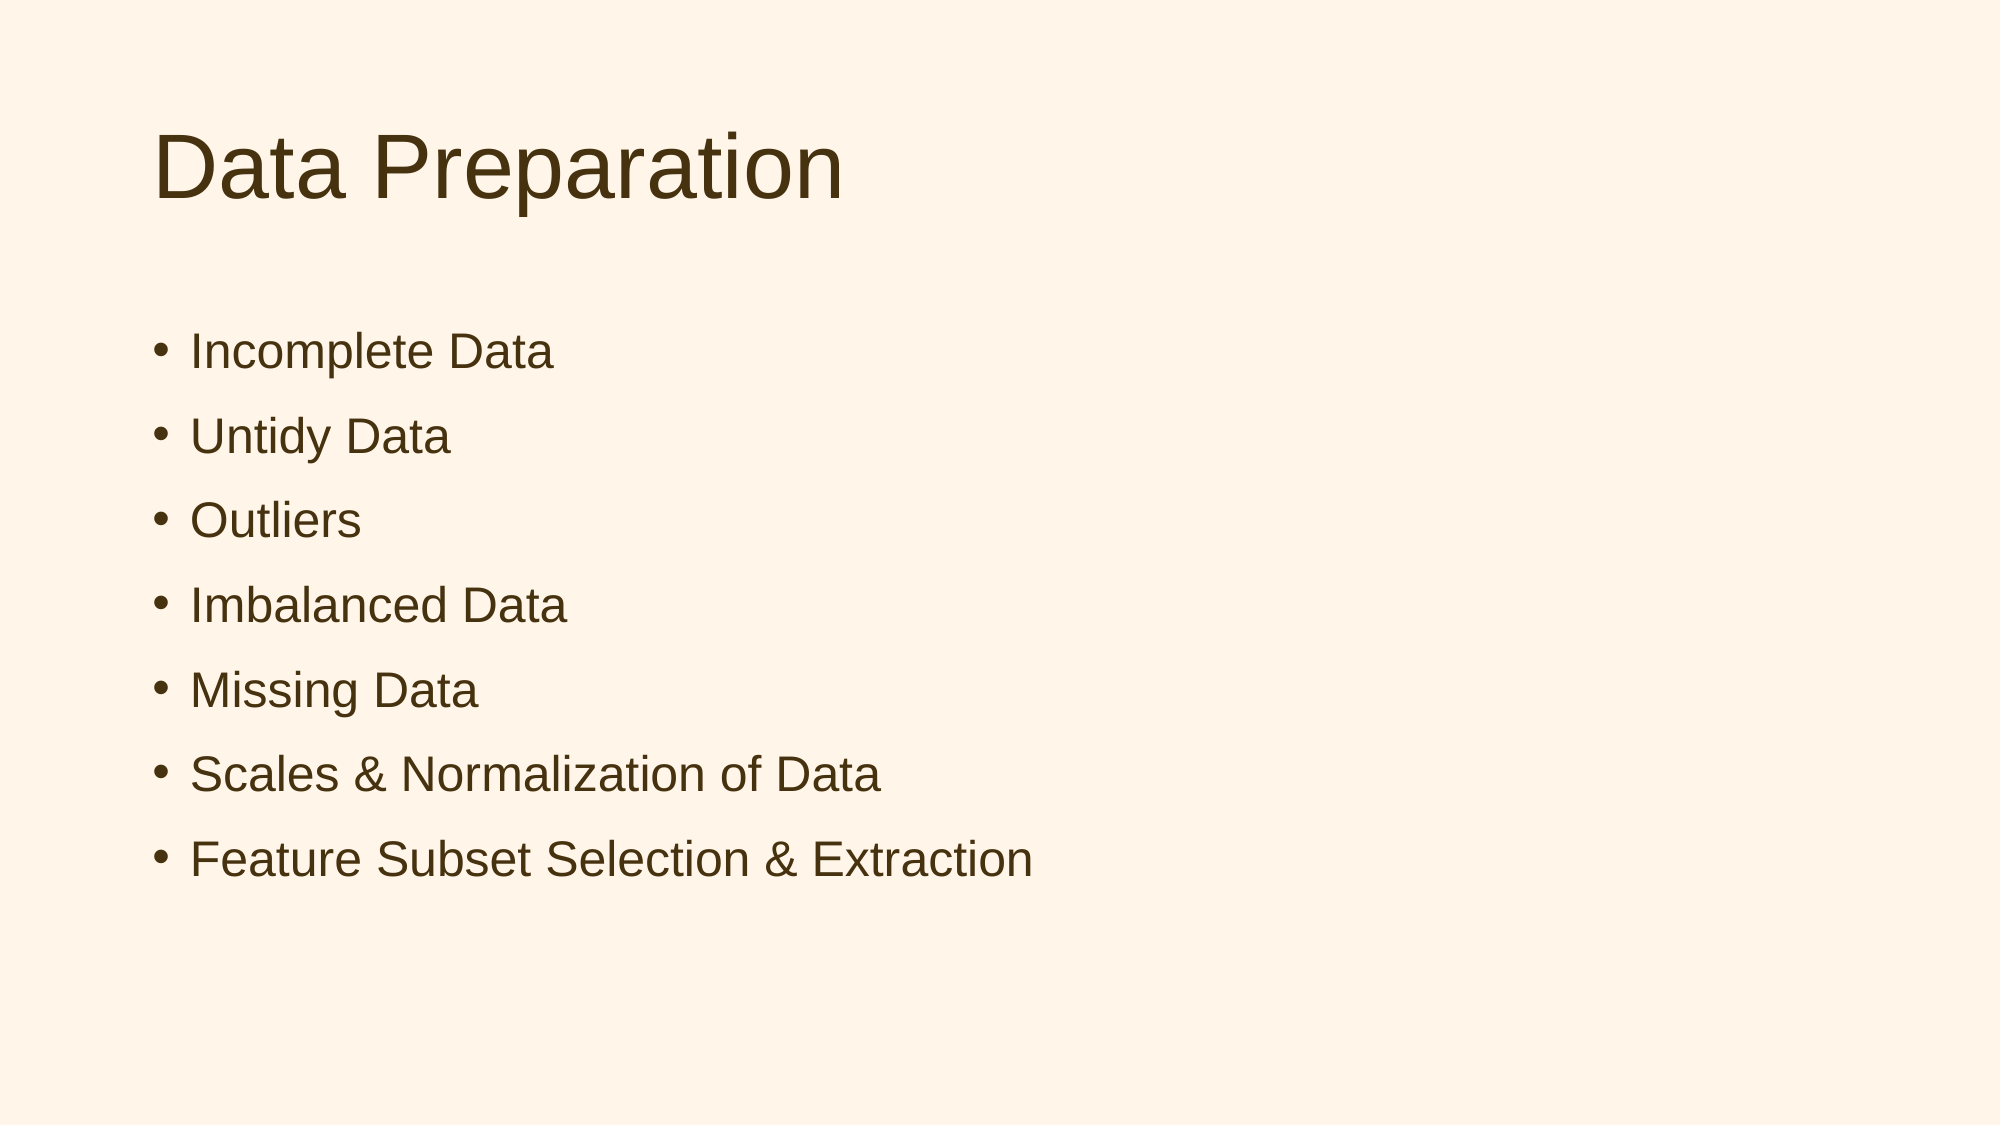

# Data Preparation
Incomplete Data
Untidy Data
Outliers
Imbalanced Data
Missing Data
Scales & Normalization of Data
Feature Subset Selection & Extraction